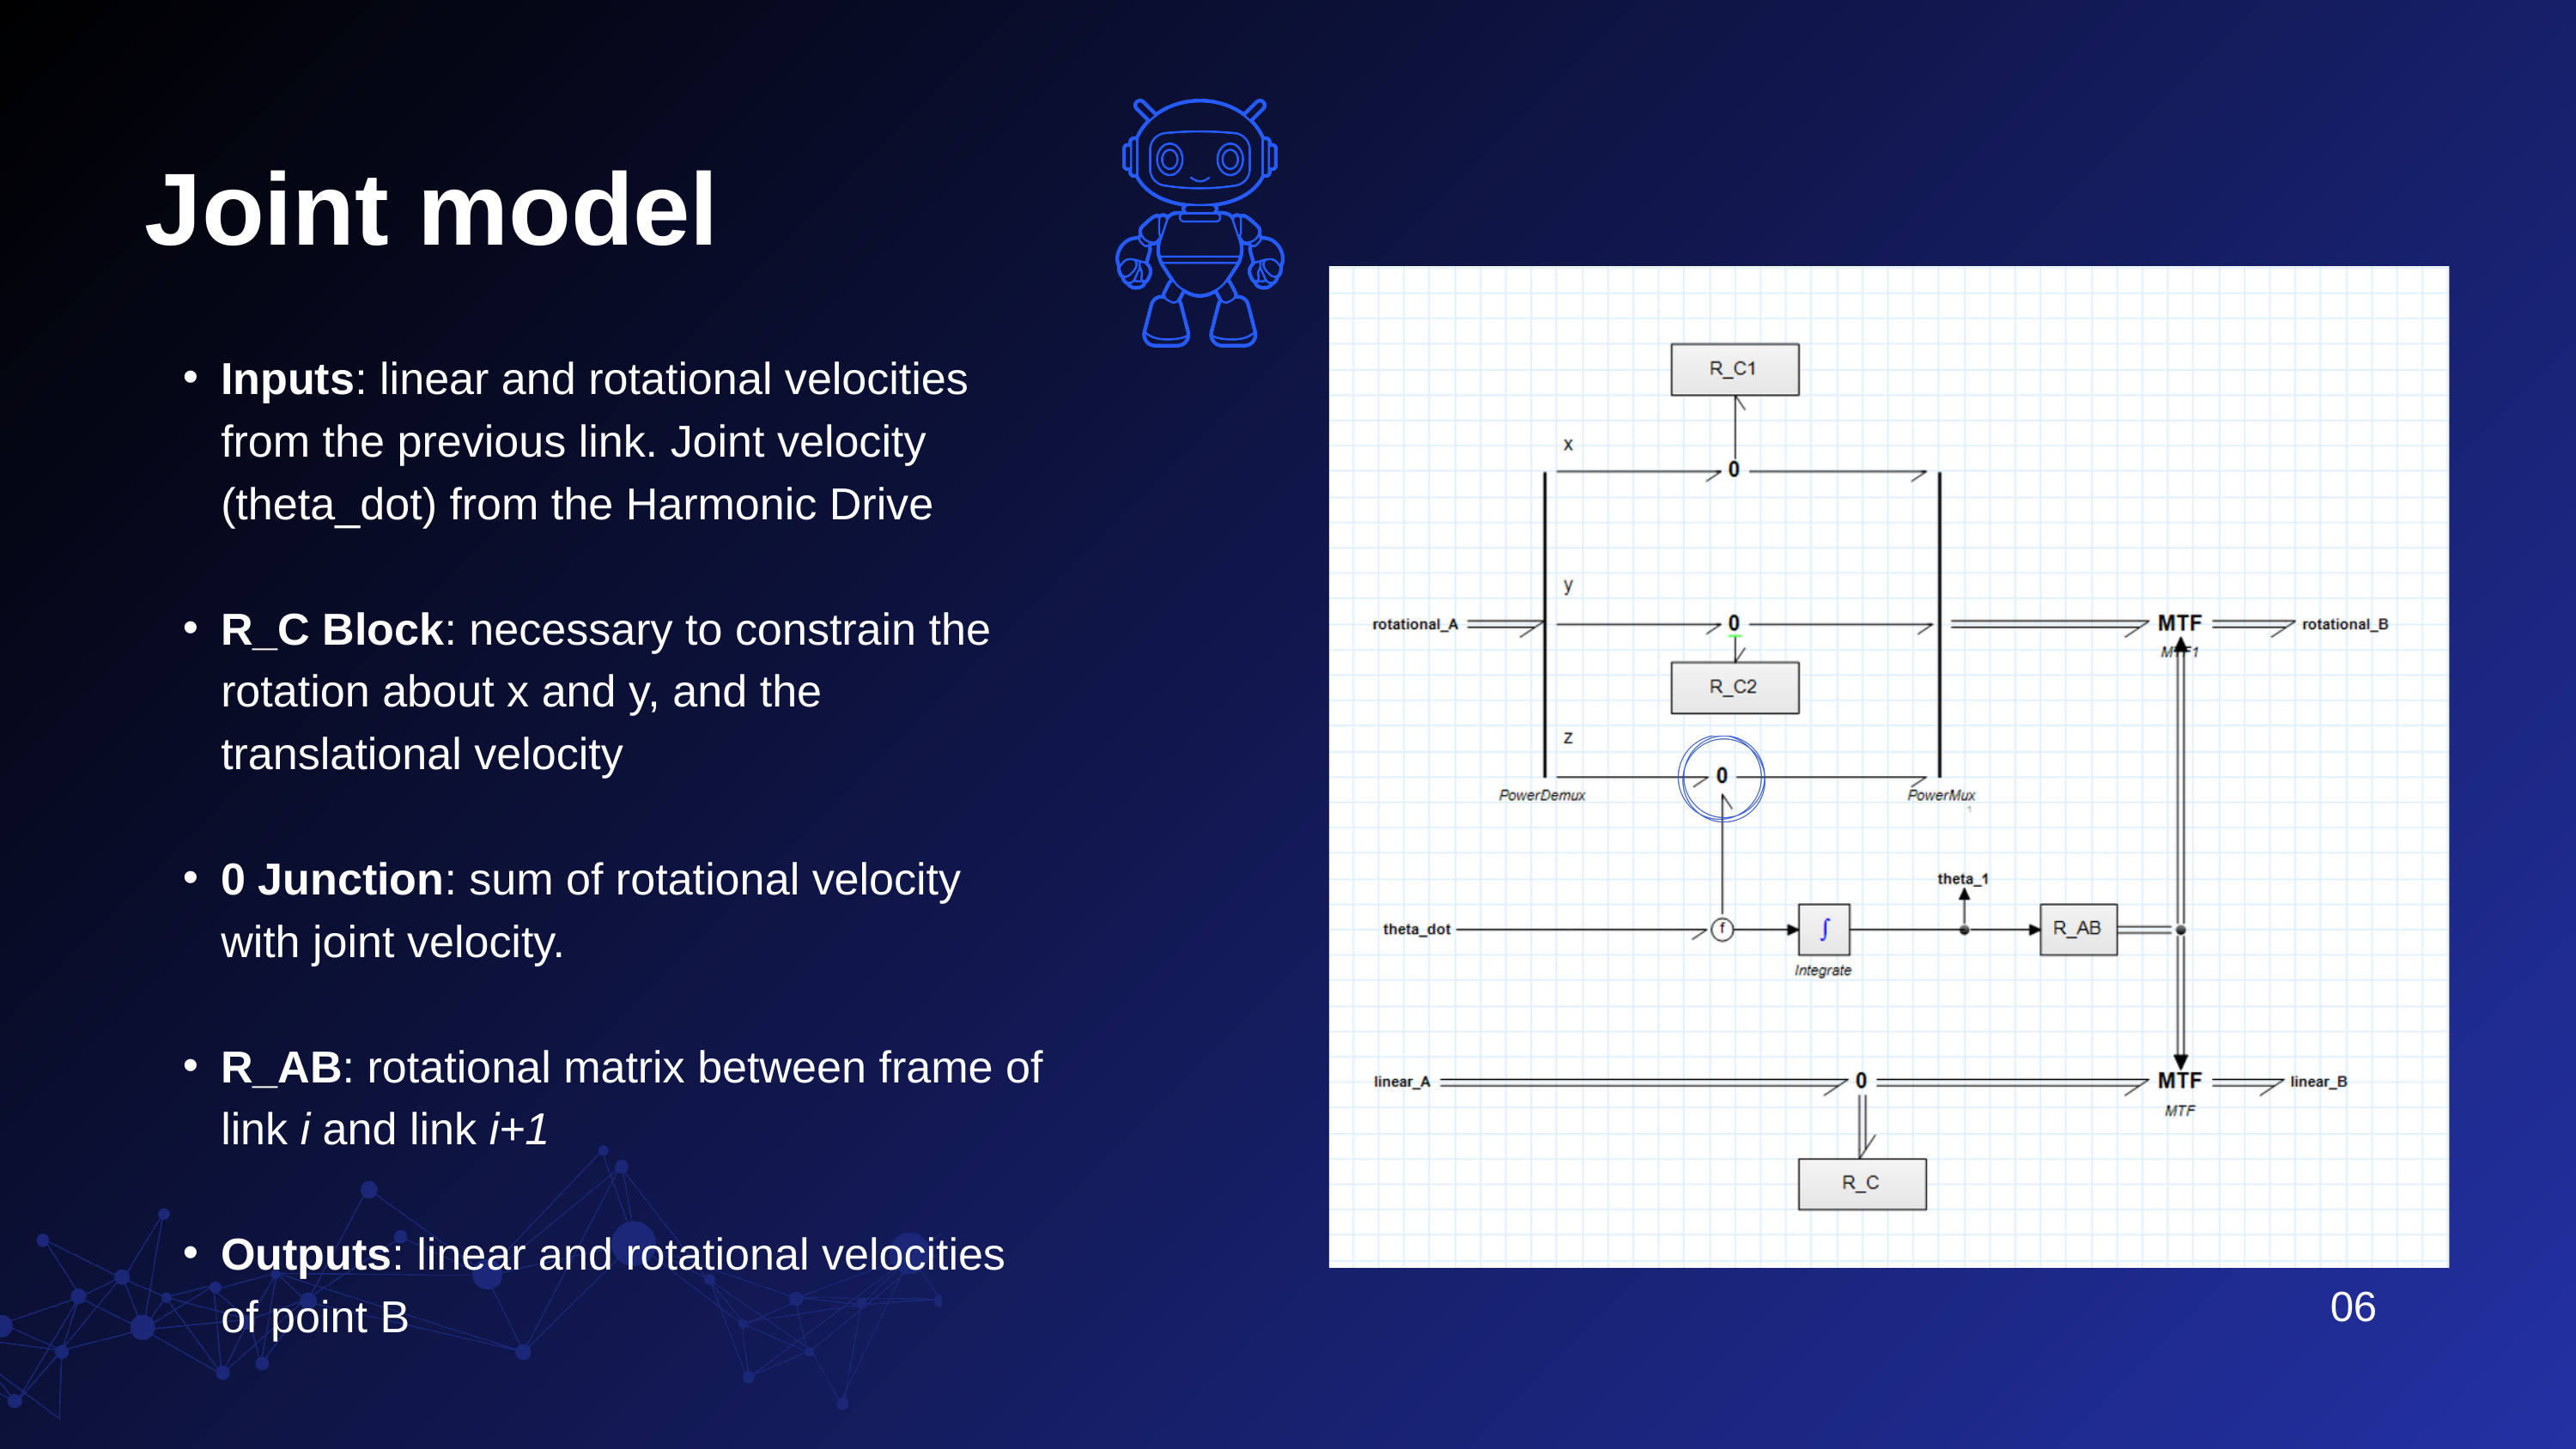

Joint model

Inputs: linear and rotational velocities from the previous link. Joint velocity (theta_dot) from the Harmonic Drive

R_C Block: necessary to constrain the rotation about x and y, and the translational velocity

0 Junction: sum of rotational velocity with joint velocity.

R_AB: rotational matrix between frame of link i and link i+1

Outputs: linear and rotational velocities of point B

06